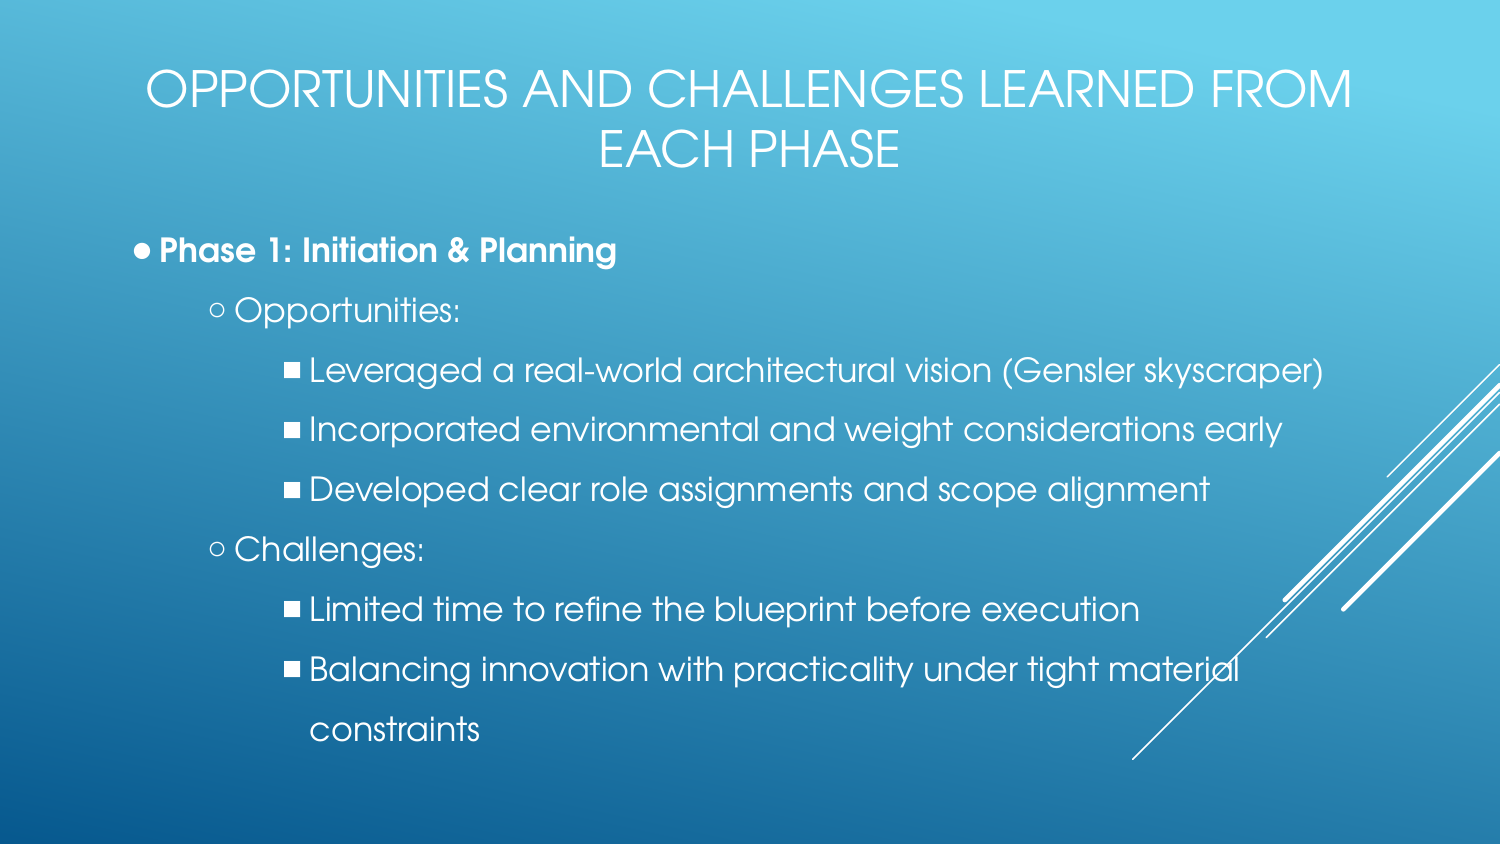

# Opportunities and challenges Learned from each phase
Phase 1: Initiation & Planning
Opportunities:
Leveraged a real-world architectural vision (Gensler skyscraper)
Incorporated environmental and weight considerations early
Developed clear role assignments and scope alignment
Challenges:
Limited time to refine the blueprint before execution
Balancing innovation with practicality under tight material constraints